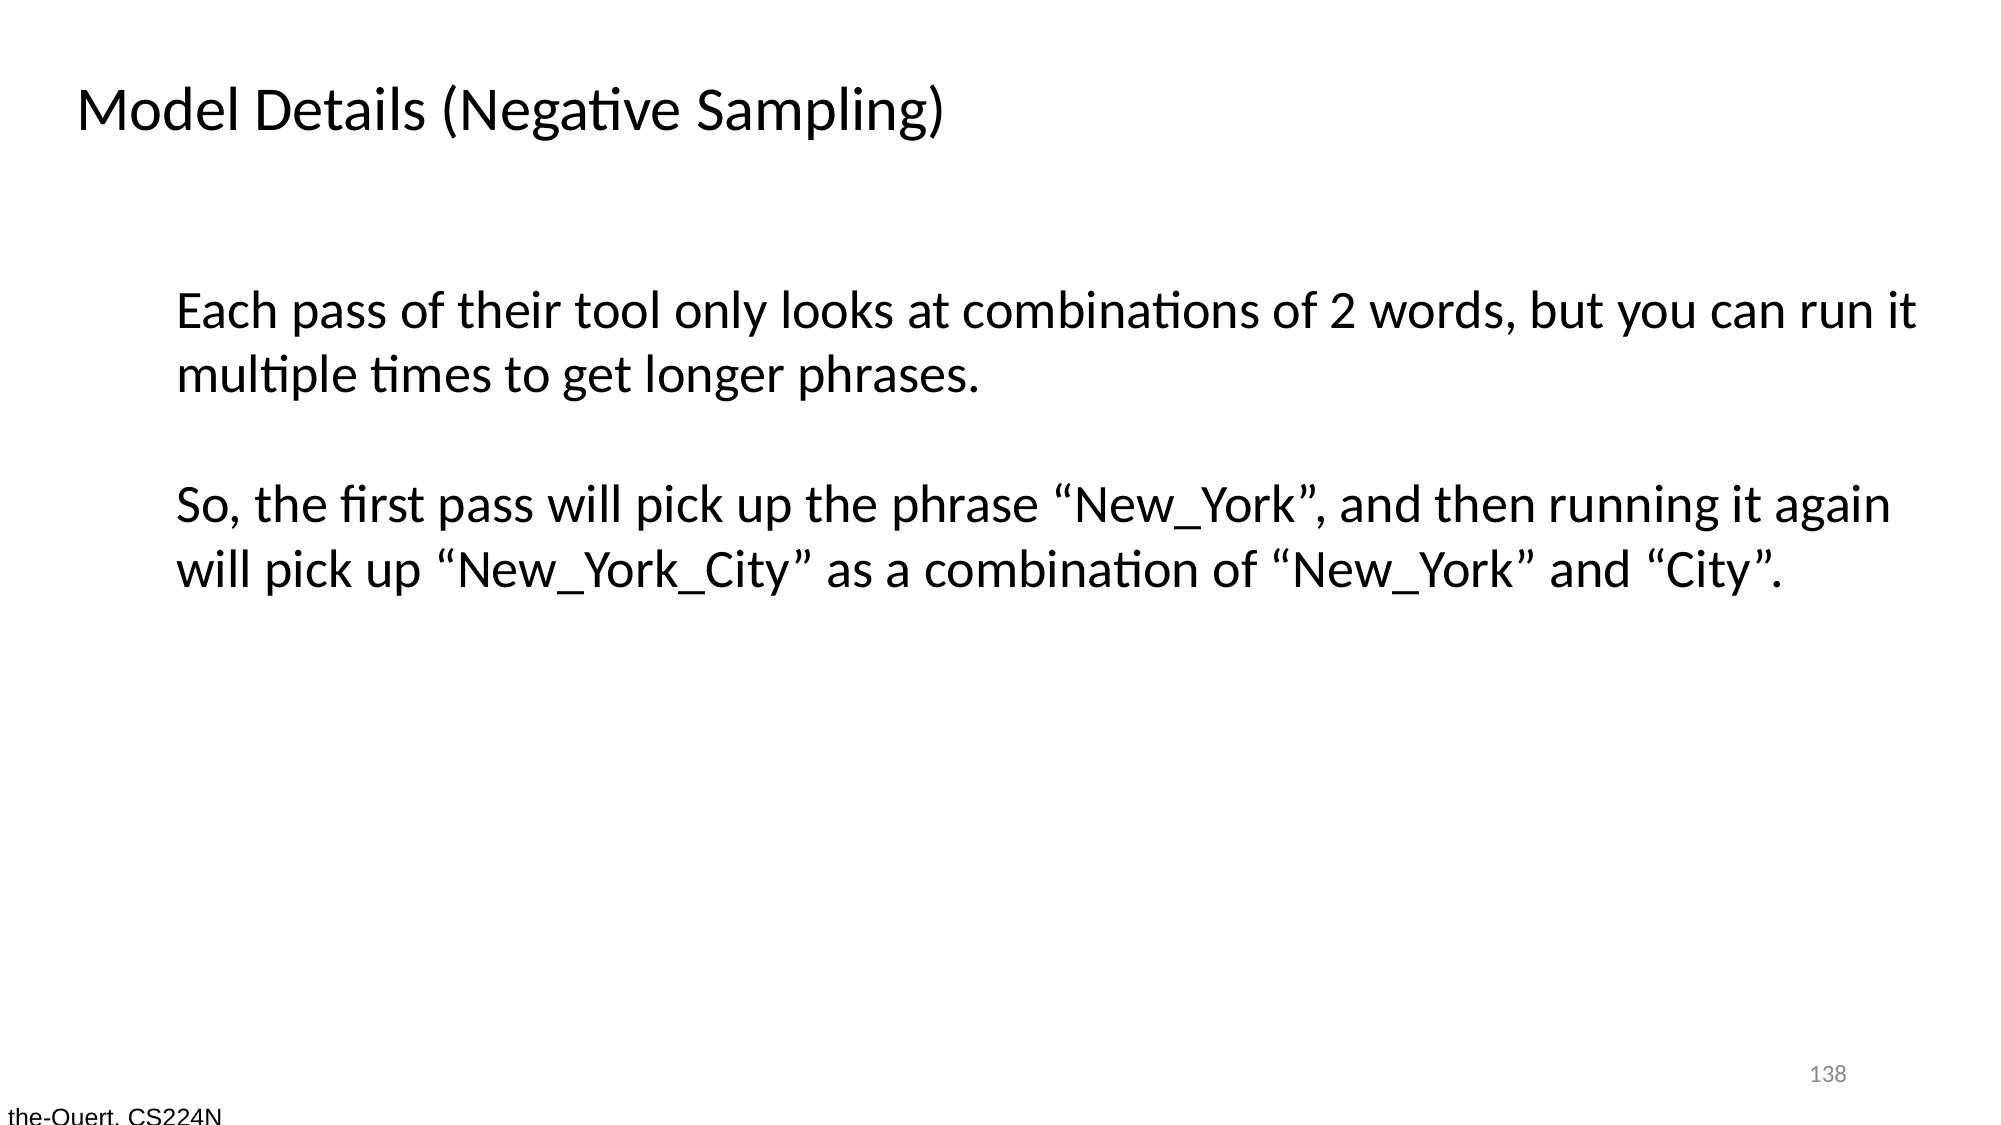

Model Details (Negative Sampling)
Each pass of their tool only looks at combinations of 2 words, but you can run it multiple times to get longer phrases.

So, the first pass will pick up the phrase “New_York”, and then running it again will pick up “New_York_City” as a combination of “New_York” and “City”.
138
the-Quert, CS224N